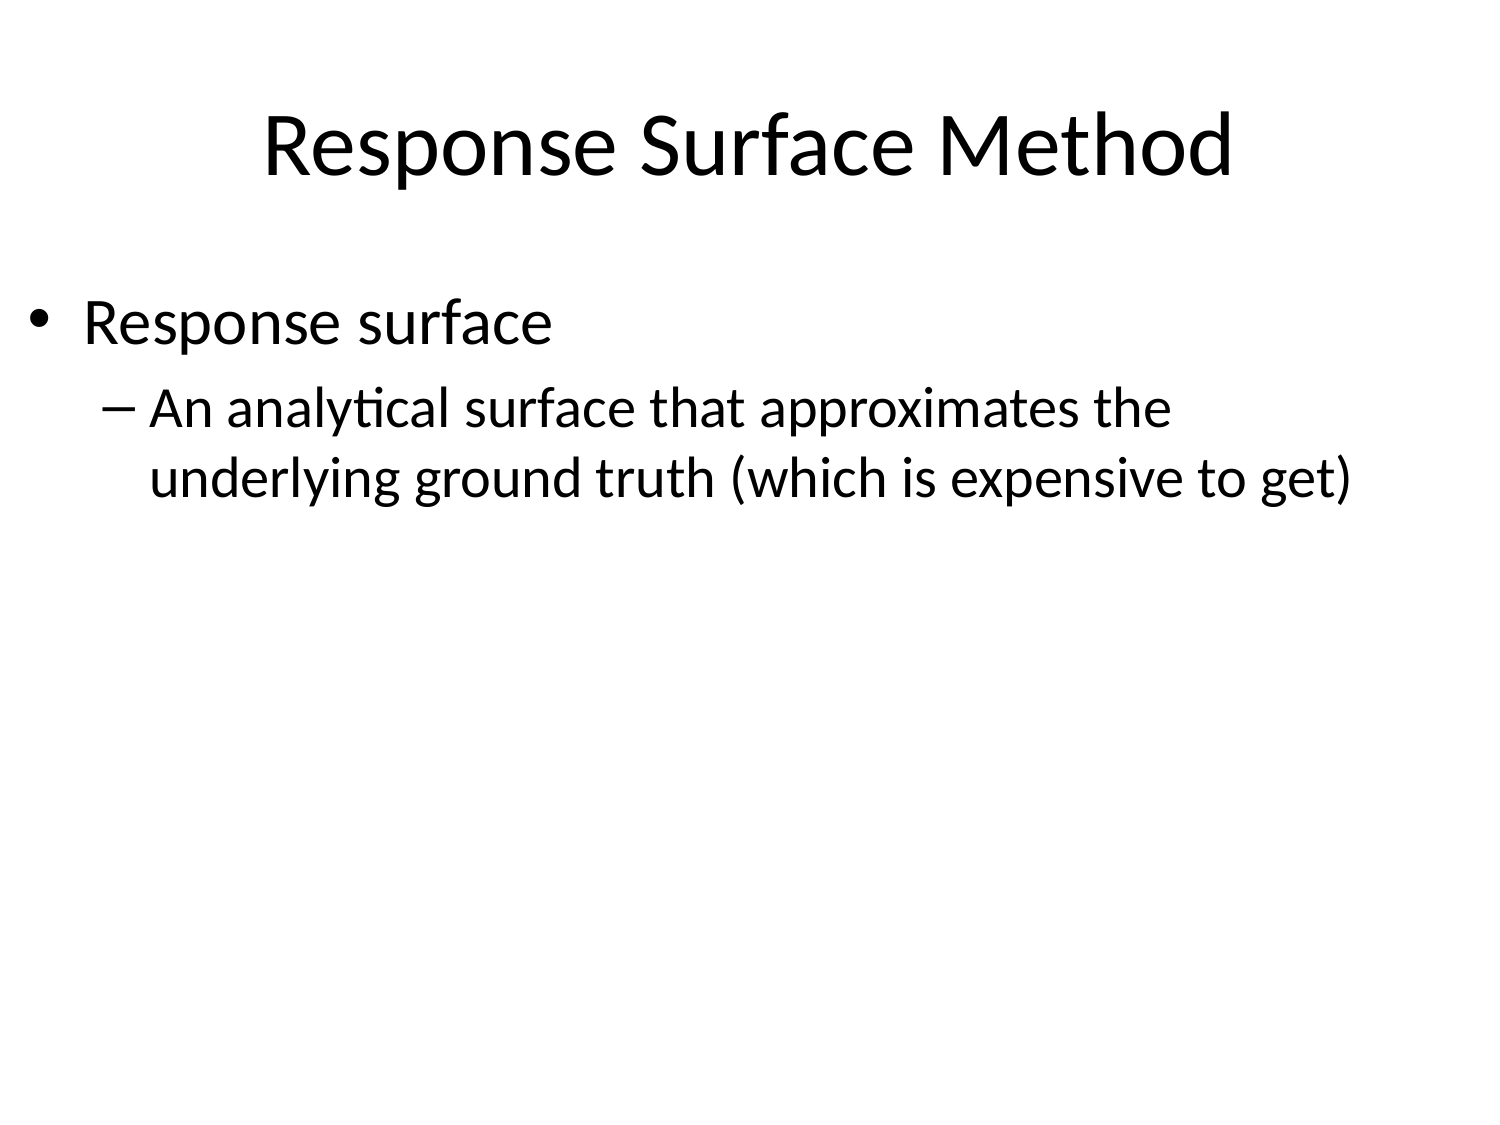

# Response Surface Method
Response surface
An analytical surface that approximates the underlying ground truth (which is expensive to get)